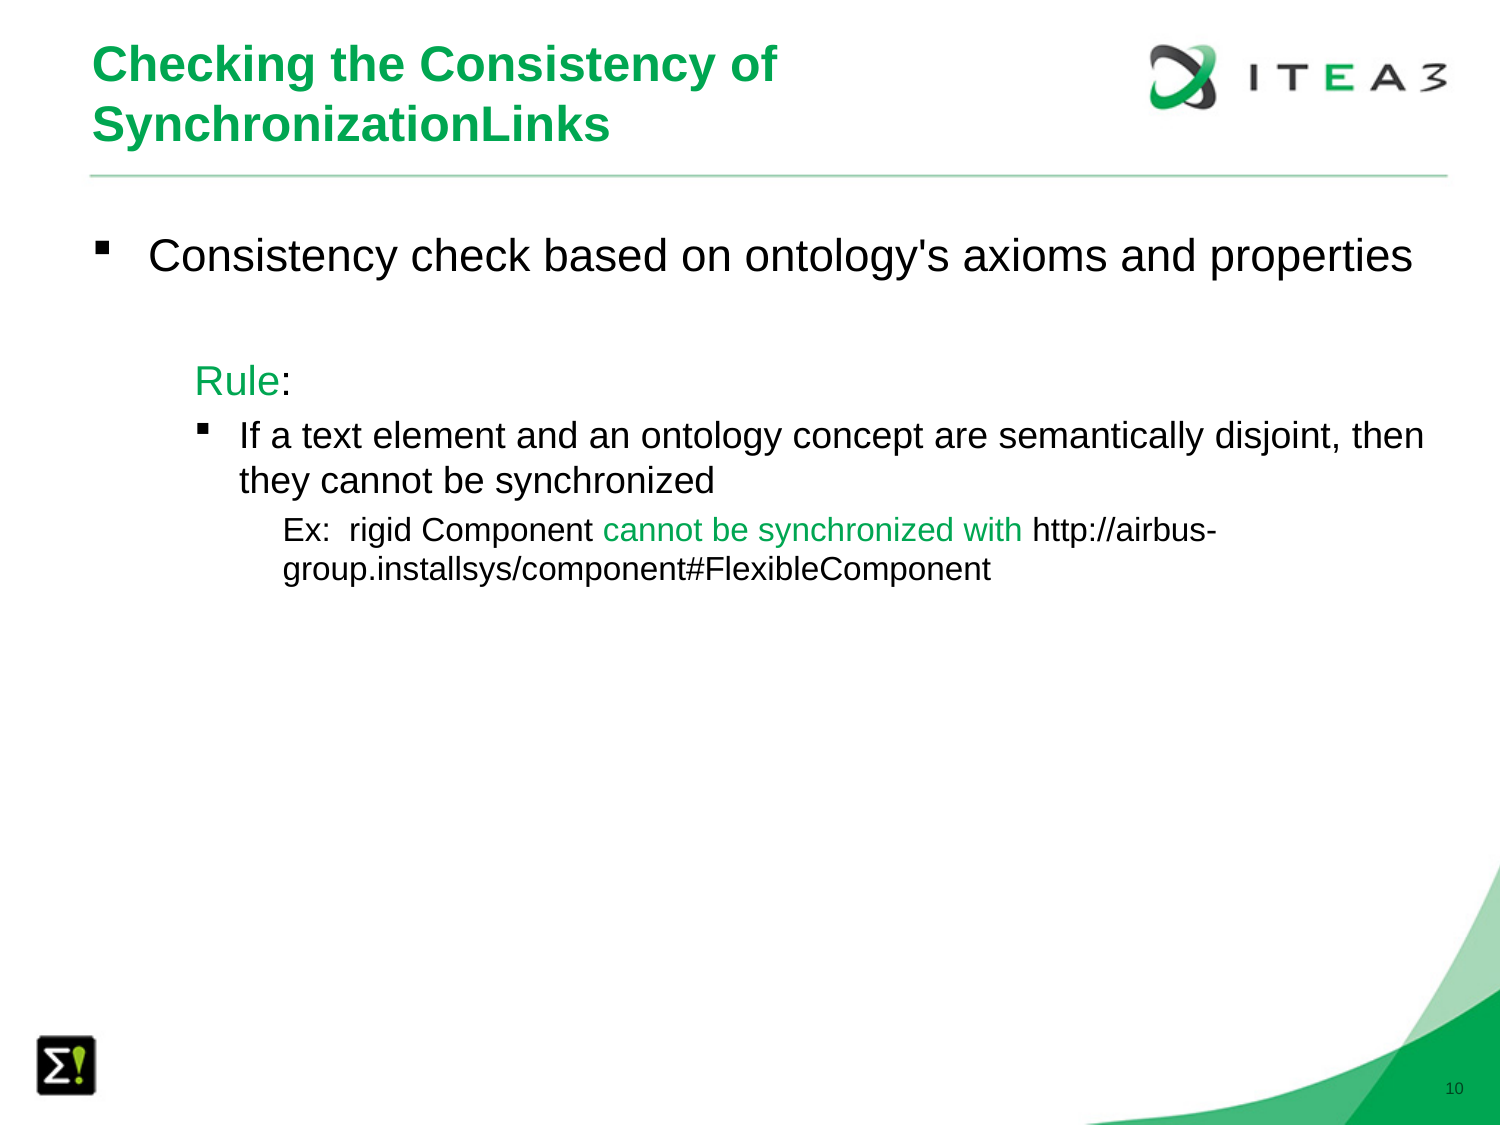

# Checking the Consistency of SynchronizationLinks
Consistency check based on ontology's axioms and properties

Rule:
If a text element and an ontology concept are semantically disjoint, then they cannot be synchronized
Ex:  rigid Component cannot be synchronized with http://airbus-group.installsys/component#FlexibleComponent